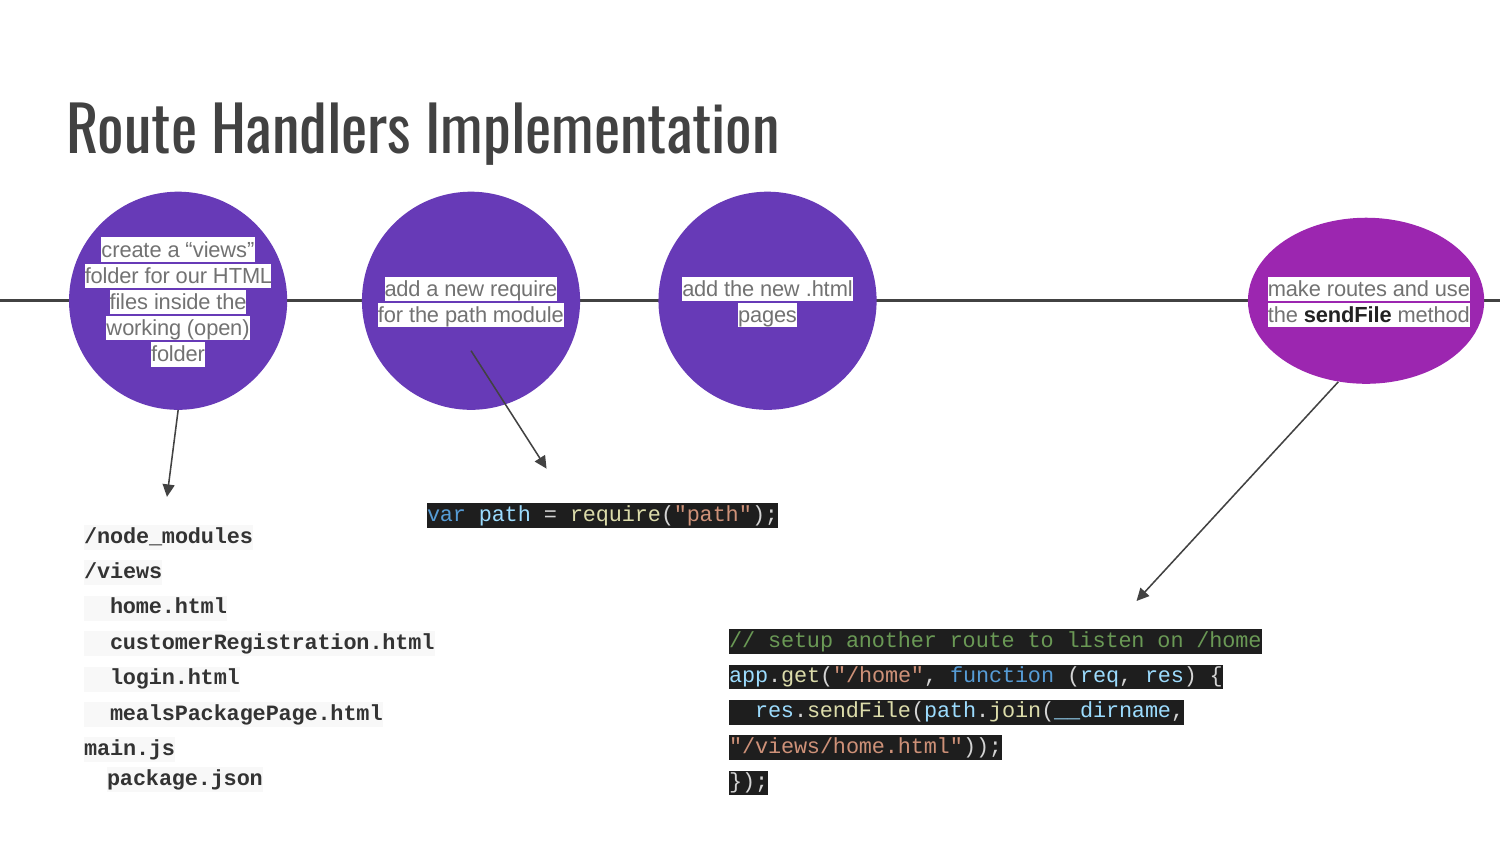

# Route Handlers Implementation

create a “views” folder for our HTML files inside the working (open) folder
add a new require for the path module
add the new .html pages
make routes and use the sendFile method
var path = require("path");
/node_modules
/views
  home.html
  customerRegistration.html
  login.html
  mealsPackagePage.html
main.js
package.json
// setup another route to listen on /home
app.get("/home", function (req, res) {
  res.sendFile(path.join(__dirname, "/views/home.html"));
});